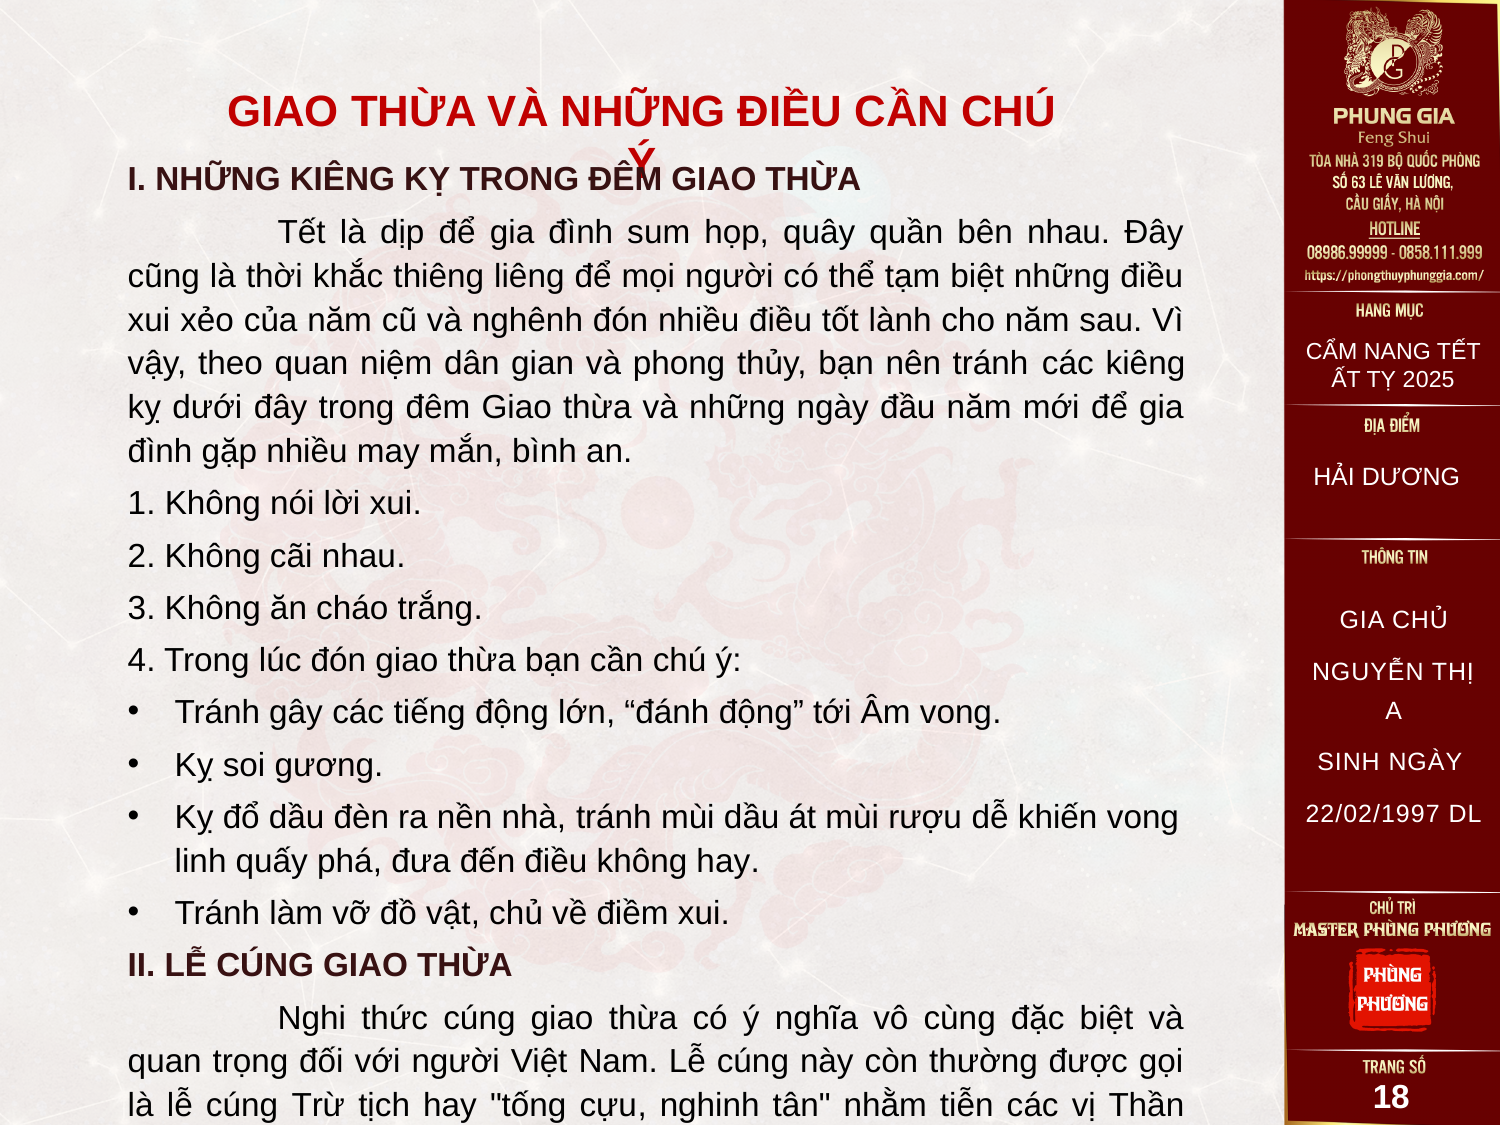

GIAO THỪA VÀ NHỮNG ĐIỀU CẦN CHÚ Ý
I. NHỮNG KIÊNG KỴ TRONG ĐÊM GIAO THỪA
	Tết là dịp để gia đình sum họp, quây quần bên nhau. Đây cũng là thời khắc thiêng liêng để mọi người có thể tạm biệt những điều xui xẻo của năm cũ và nghênh đón nhiều điều tốt lành cho năm sau. Vì vậy, theo quan niệm dân gian và phong thủy, bạn nên tránh các kiêng kỵ dưới đây trong đêm Giao thừa và những ngày đầu năm mới để gia đình gặp nhiều may mắn, bình an.
1. Không nói lời xui.
2. Không cãi nhau.
3. Không ăn cháo trắng.
4. Trong lúc đón giao thừa bạn cần chú ý:
Tránh gây các tiếng động lớn, “đánh động” tới Âm vong.
Kỵ soi gương.
Kỵ đổ dầu đèn ra nền nhà, tránh mùi dầu át mùi rượu dễ khiến vong linh quấy phá, đưa đến điều không hay.
Tránh làm vỡ đồ vật, chủ về điềm xui.
II. LỄ CÚNG GIAO THỪA
	Nghi thức cúng giao thừa có ý nghĩa vô cùng đặc biệt và quan trọng đối với người Việt Nam. Lễ cúng này còn thường được gọi là lễ cúng Trừ tịch hay "tống cựu, nghinh tân" nhằm tiễn các vị Thần linh năm cũ và đón chào các vị Thần linh của năm mới.
CẨM NANG TẾT ẤT TỴ 2025
HẢI DƯƠNG
GIA CHỦ
NGUYỄN THỊ A
SINH NGÀY
22/02/1997 DL
18